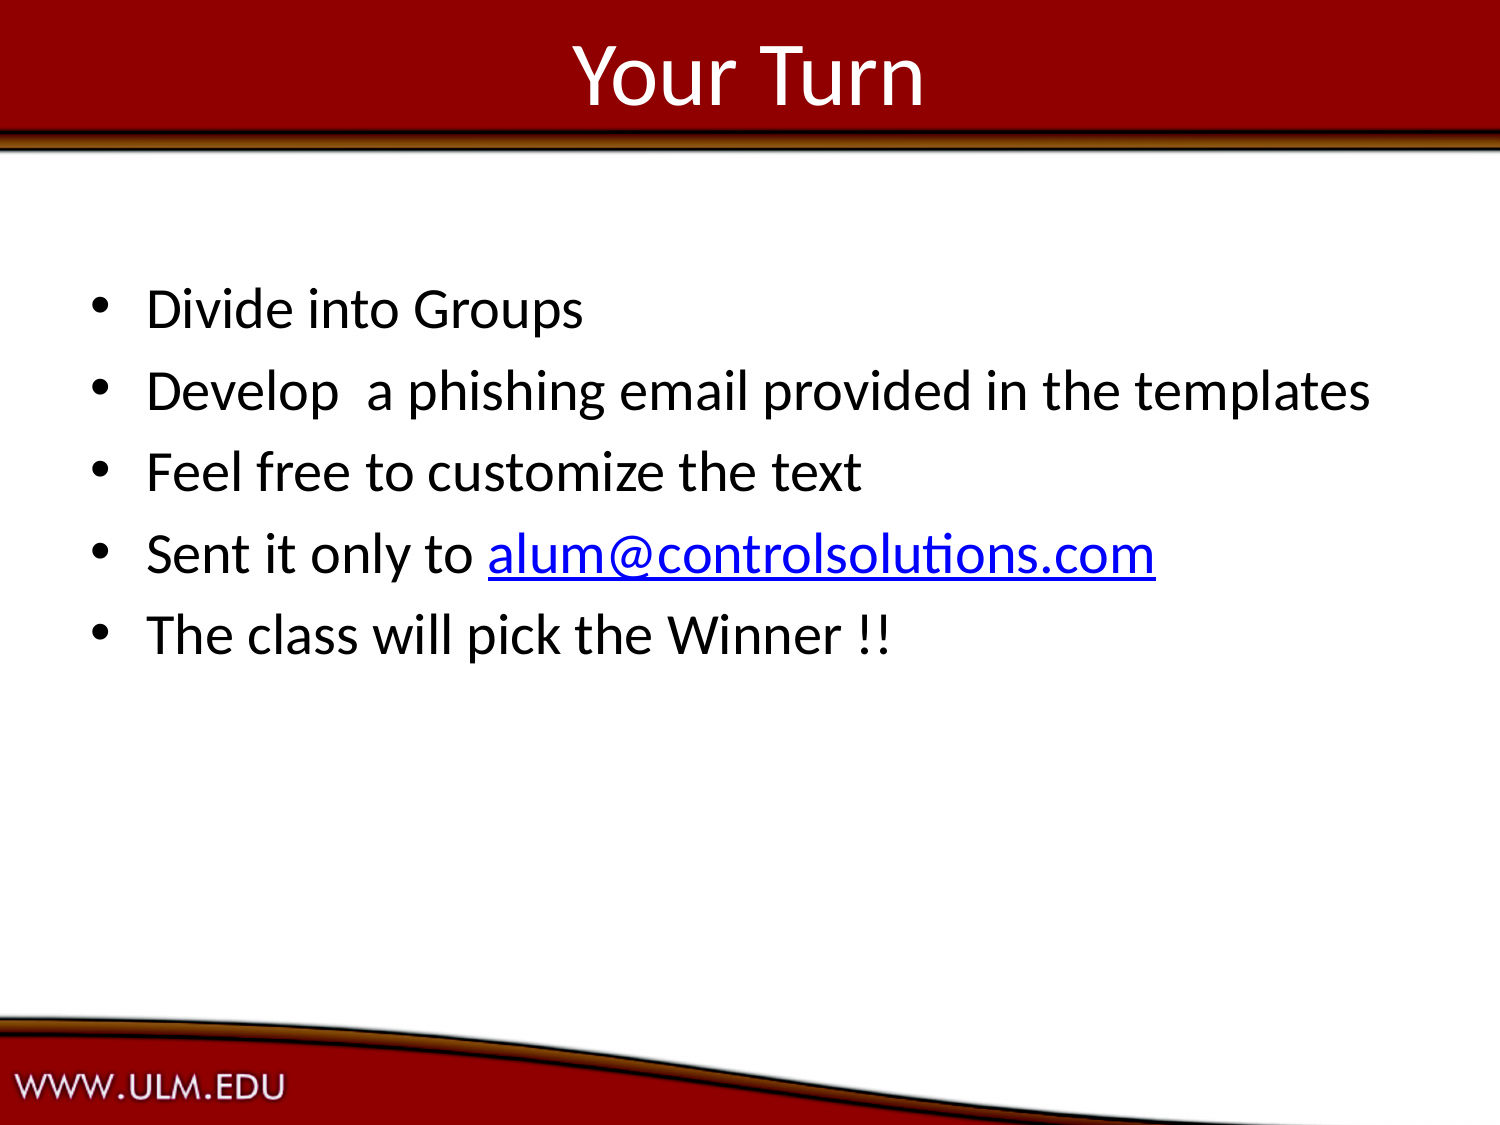

# Your Turn
Divide into Groups
Develop  a phishing email provided in the templates
Feel free to customize the text
Sent it only to alum@controlsolutions.com
The class will pick the Winner !!